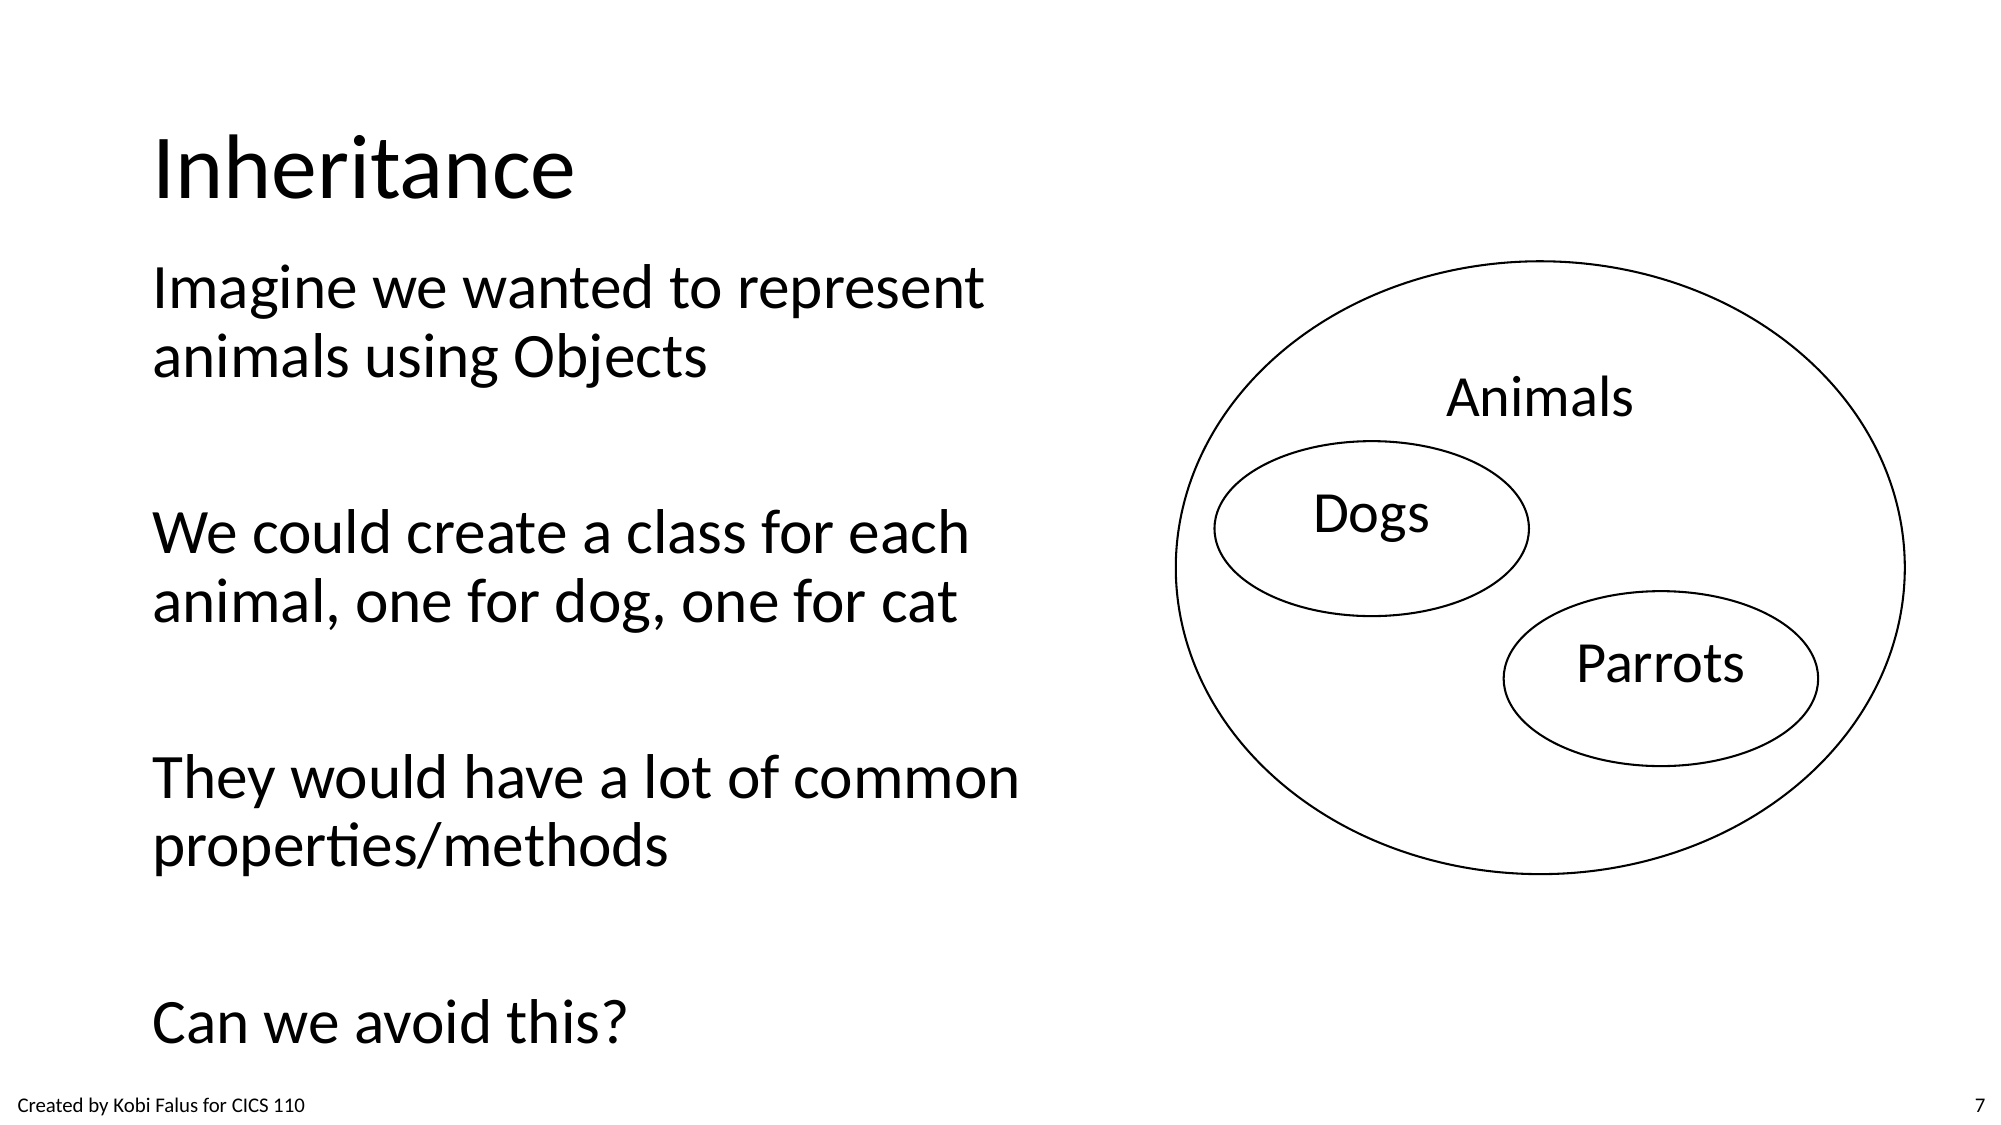

# Inheritance
Imagine we wanted to represent animals using Objects

We could create a class for each animal, one for dog, one for cat

They would have a lot of common properties/methods

Can we avoid this?
Animals
Dogs
Parrots